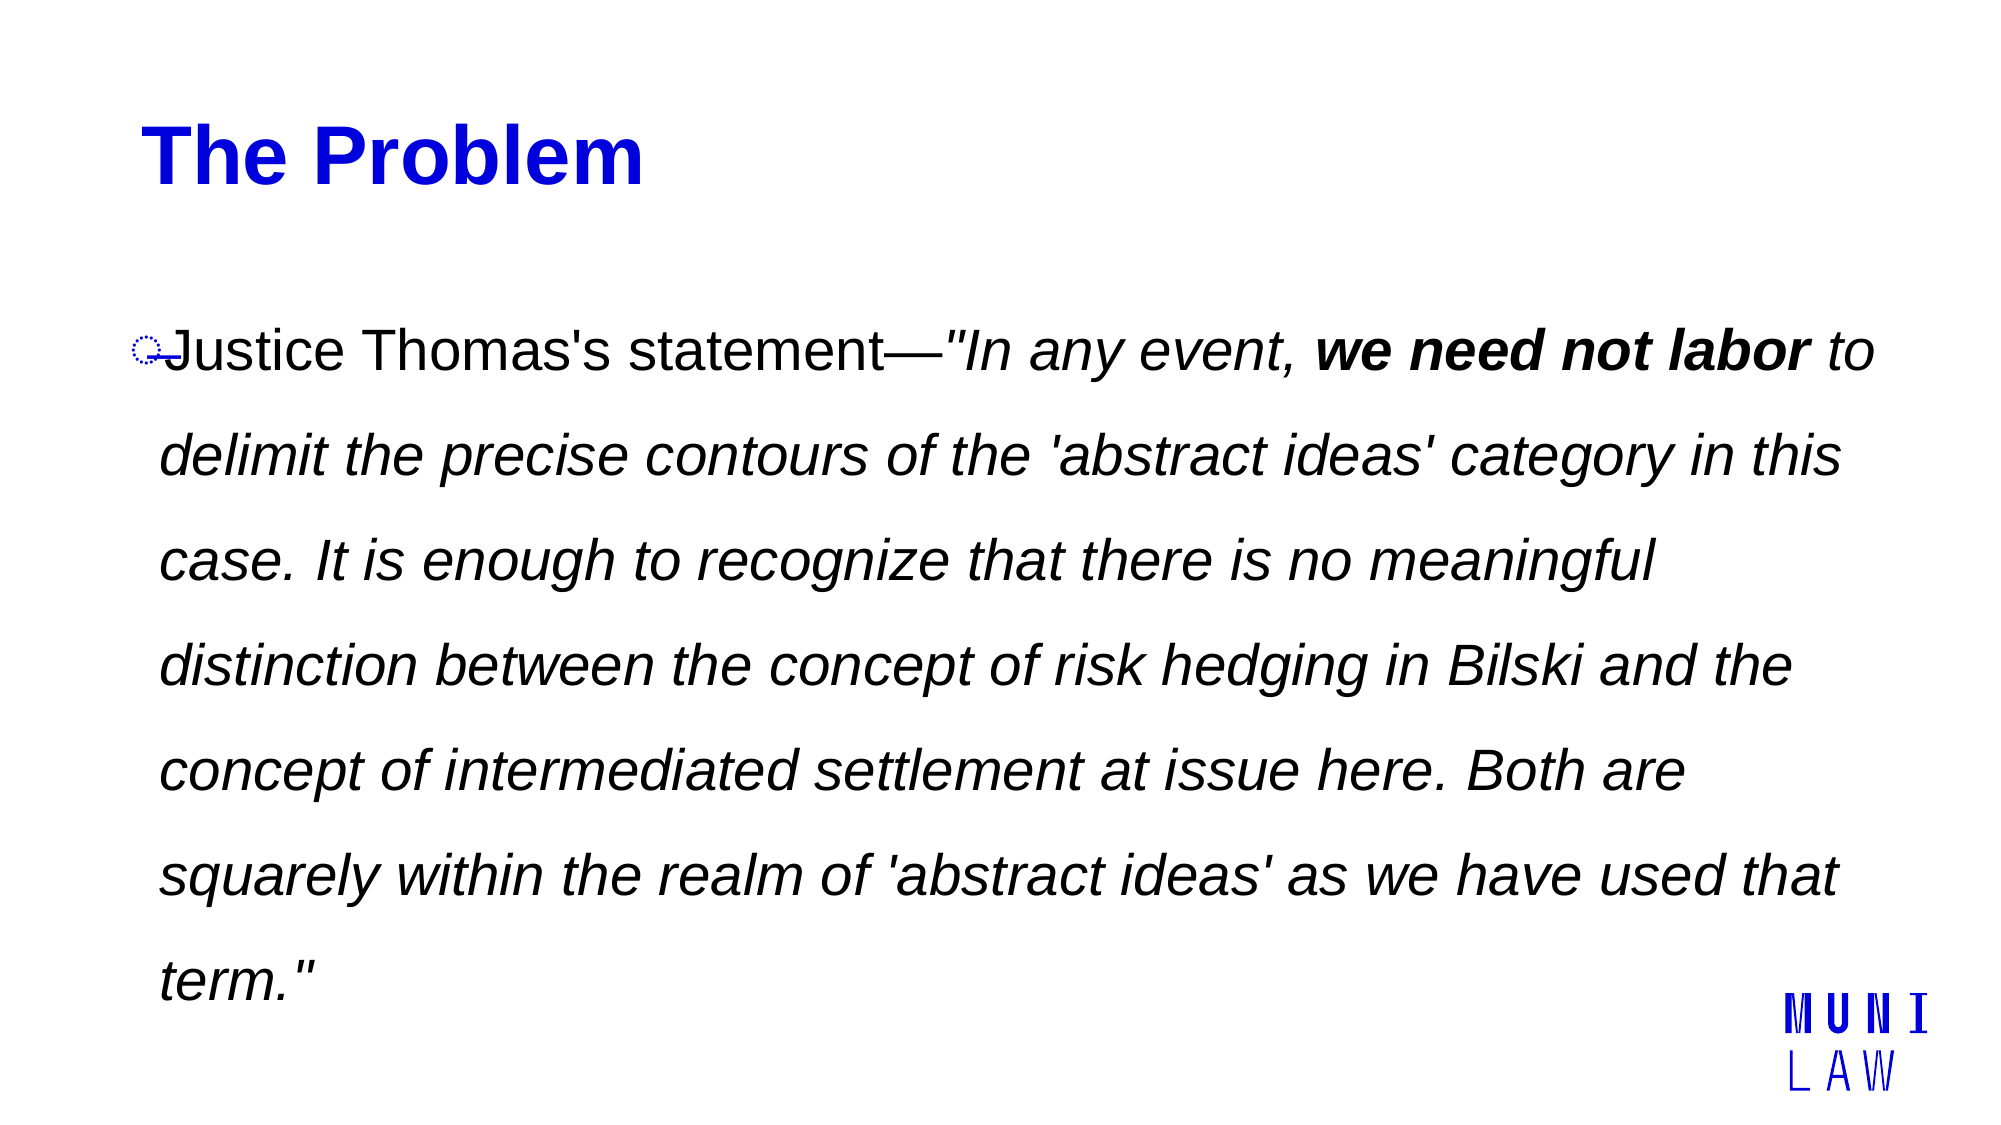

# The Problem
Justice Thomas's statement—"In any event, we need not labor to delimit the precise contours of the 'abstract ideas' category in this case. It is enough to recognize that there is no meaningful distinction between the concept of risk hedging in Bilski and the concept of intermediated settlement at issue here. Both are squarely within the realm of 'abstract ideas' as we have used that term."